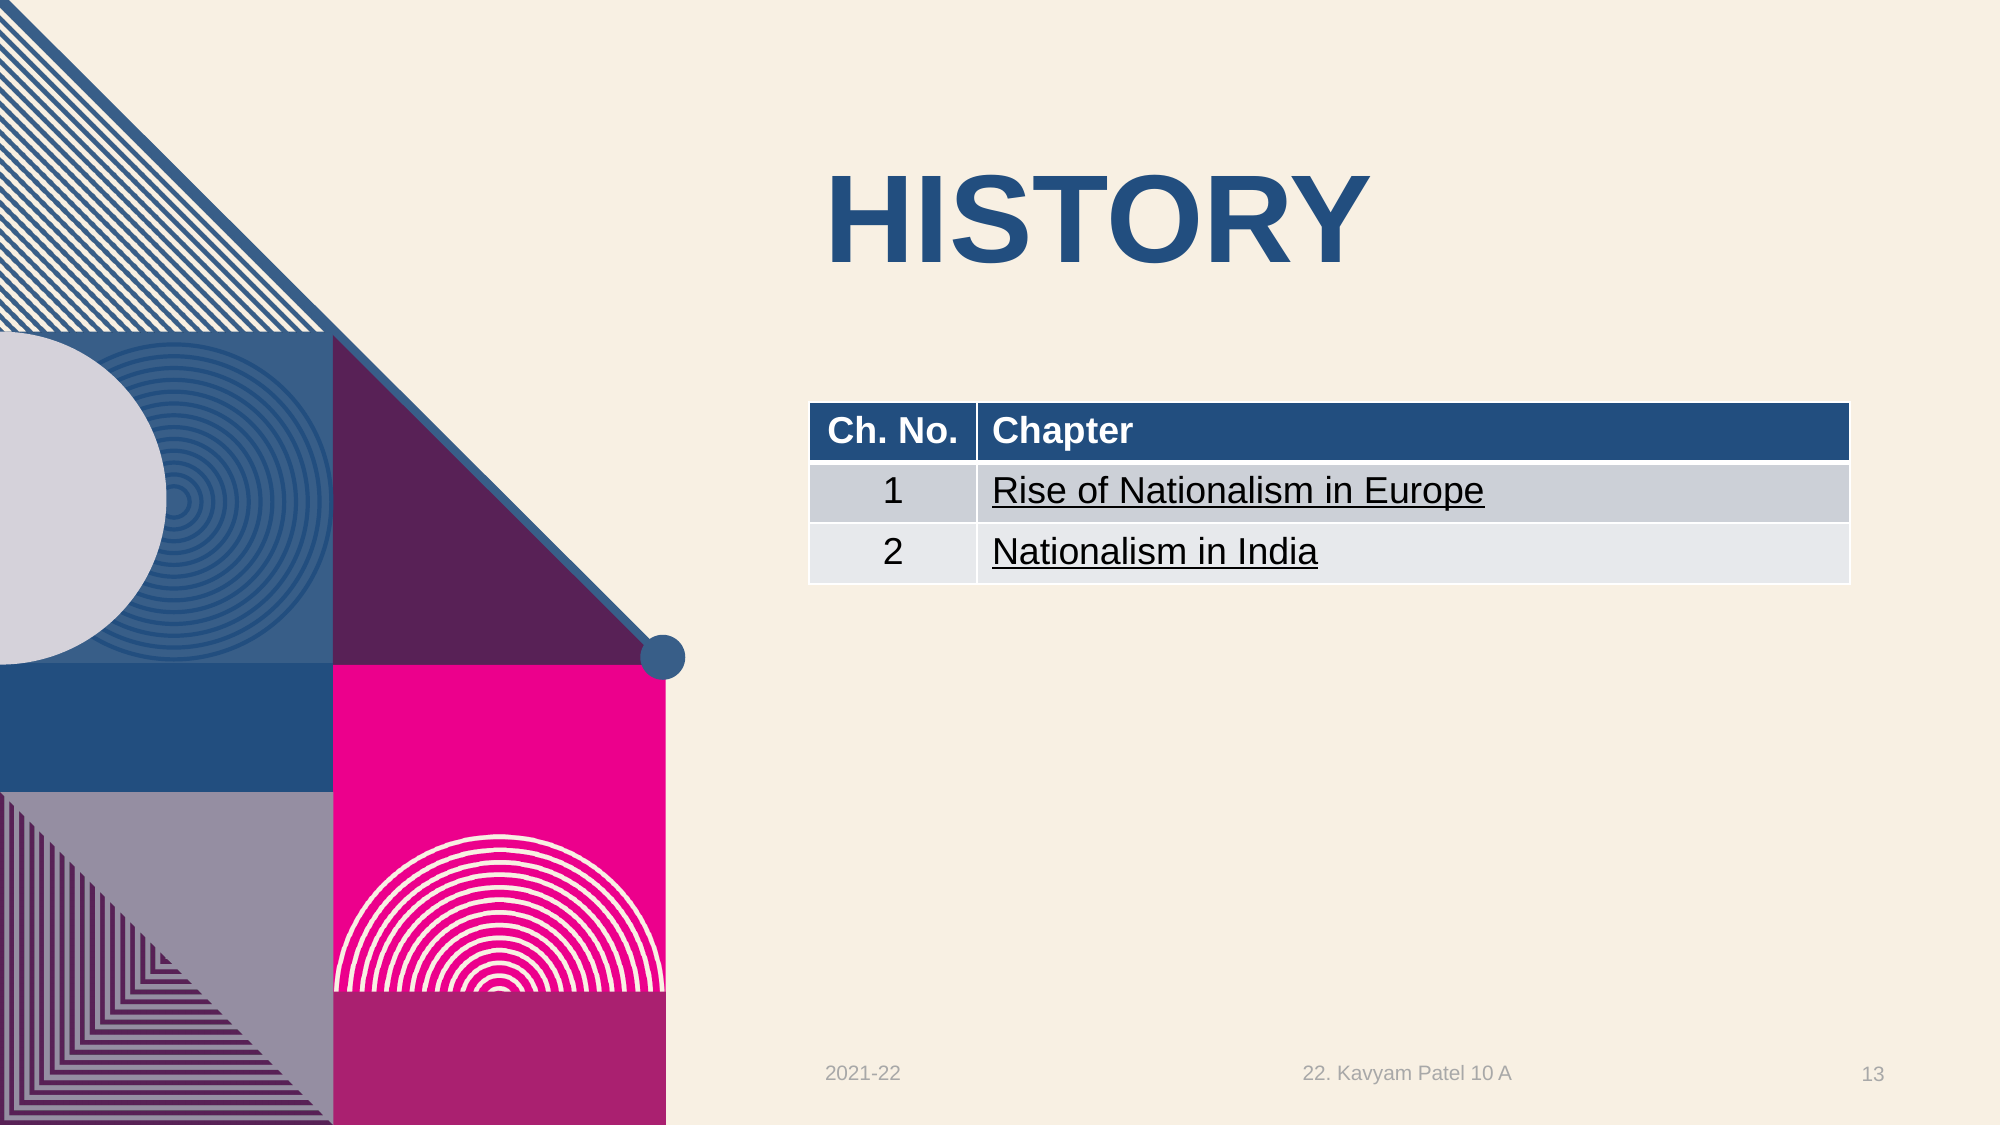

# History
| Ch. No. | Chapter |
| --- | --- |
| 1 | Rise of Nationalism in Europe |
| 2 | Nationalism in India |
22. Kavyam Patel 10 A
2021-22
13